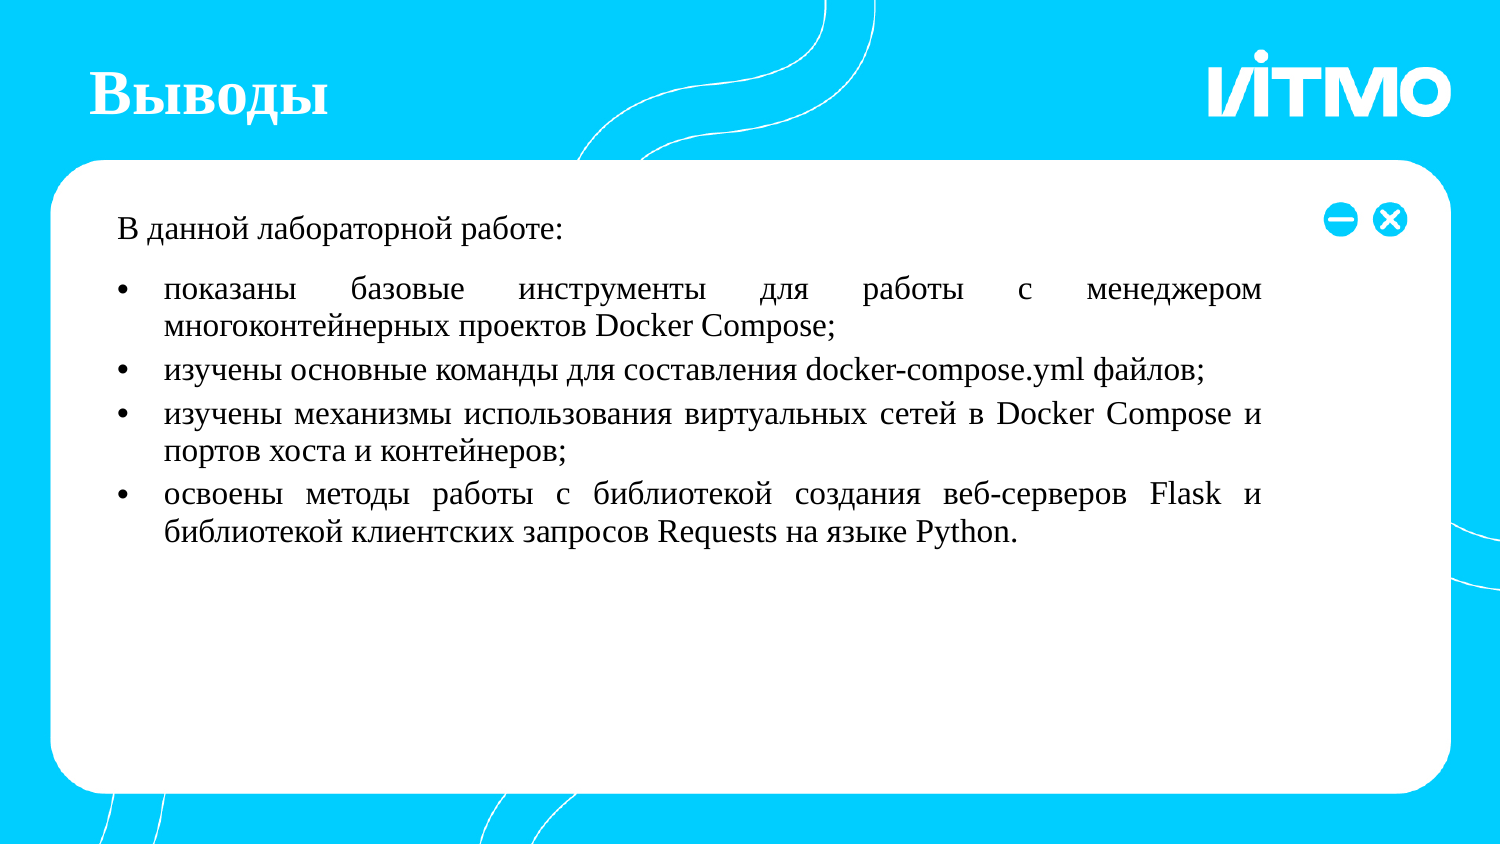

Выводы
# В данной лабораторной работе:
показаны базовые инструменты для работы с менеджером многоконтейнерных проектов Docker Compose;
изучены основные команды для составления docker-compose.yml файлов;
изучены механизмы использования виртуальных сетей в Docker Compose и портов хоста и контейнеров;
освоены методы работы с библиотекой создания веб-серверов Flask и библиотекой клиентских запросов Requests на языке Python.